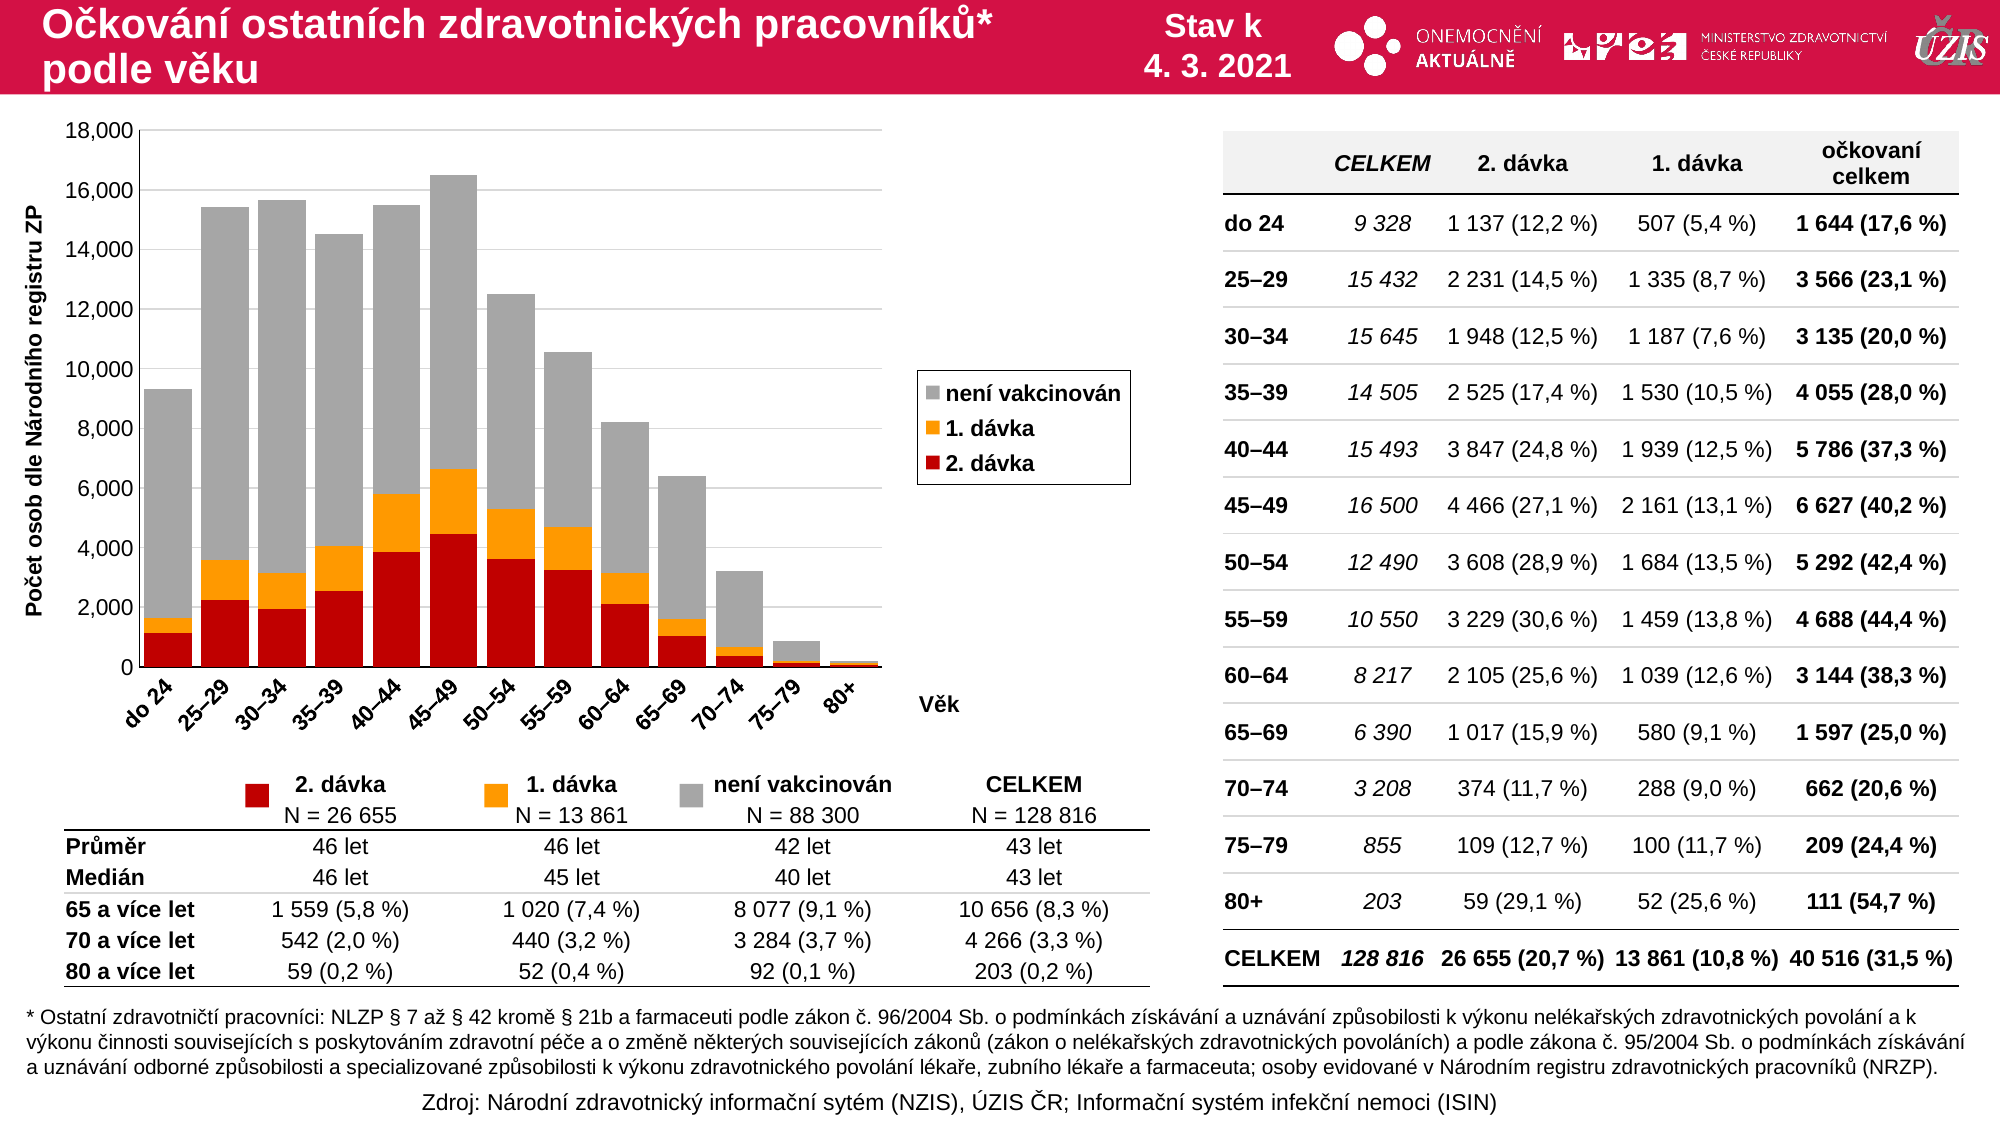

# Očkování ostatních zdravotnických pracovníků* podle věku
Stav k
4. 3. 2021

### Chart

| Category | 2. dávka | 1. dávka | není vakcinován |
|---|---|---|---|
| do 24 | 1137.0 | 507.0 | 7684.0 |
| 25–29 | 2231.0 | 1335.0 | 11866.0 |
| 30–34 | 1948.0 | 1187.0 | 12510.0 |
| 35–39 | 2525.0 | 1530.0 | 10450.0 |
| 40–44 | 3847.0 | 1939.0 | 9707.0 |
| 45–49 | 4466.0 | 2161.0 | 9873.0 |
| 50–54 | 3608.0 | 1684.0 | 7198.0 |
| 55–59 | 3229.0 | 1459.0 | 5862.0 |
| 60–64 | 2105.0 | 1039.0 | 5073.0 |
| 65–69 | 1017.0 | 580.0 | 4793.0 |
| 70–74 | 374.0 | 288.0 | 2546.0 |
| 75–79 | 109.0 | 100.0 | 646.0 |
| 80+ | 59.0 | 52.0 | 92.0 |
|  | CELKEM | 2. dávka | 1. dávka | očkovaní celkem |
| --- | --- | --- | --- | --- |
| do 24 | 9 328 | 1 137 (12,2 %) | 507 (5,4 %) | 1 644 (17,6 %) |
| 25–29 | 15 432 | 2 231 (14,5 %) | 1 335 (8,7 %) | 3 566 (23,1 %) |
| 30–34 | 15 645 | 1 948 (12,5 %) | 1 187 (7,6 %) | 3 135 (20,0 %) |
| 35–39 | 14 505 | 2 525 (17,4 %) | 1 530 (10,5 %) | 4 055 (28,0 %) |
| 40–44 | 15 493 | 3 847 (24,8 %) | 1 939 (12,5 %) | 5 786 (37,3 %) |
| 45–49 | 16 500 | 4 466 (27,1 %) | 2 161 (13,1 %) | 6 627 (40,2 %) |
| 50–54 | 12 490 | 3 608 (28,9 %) | 1 684 (13,5 %) | 5 292 (42,4 %) |
| 55–59 | 10 550 | 3 229 (30,6 %) | 1 459 (13,8 %) | 4 688 (44,4 %) |
| 60–64 | 8 217 | 2 105 (25,6 %) | 1 039 (12,6 %) | 3 144 (38,3 %) |
| 65–69 | 6 390 | 1 017 (15,9 %) | 580 (9,1 %) | 1 597 (25,0 %) |
| 70–74 | 3 208 | 374 (11,7 %) | 288 (9,0 %) | 662 (20,6 %) |
| 75–79 | 855 | 109 (12,7 %) | 100 (11,7 %) | 209 (24,4 %) |
| 80+ | 203 | 59 (29,1 %) | 52 (25,6 %) | 111 (54,7 %) |
| CELKEM | 128 816 | 26 655 (20,7 %) | 13 861 (10,8 %) | 40 516 (31,5 %) |
Počet osob dle Národního registru ZP
Věk
|  | 2. dávka | 1. dávka | není vakcinován | CELKEM |
| --- | --- | --- | --- | --- |
|  | N = 26 655 | N = 13 861 | N = 88 300 | N = 128 816 |
| Průměr | 46 let | 46 let | 42 let | 43 let |
| Medián | 46 let | 45 let | 40 let | 43 let |
| 65 a více let | 1 559 (5,8 %) | 1 020 (7,4 %) | 8 077 (9,1 %) | 10 656 (8,3 %) |
| 70 a více let | 542 (2,0 %) | 440 (3,2 %) | 3 284 (3,7 %) | 4 266 (3,3 %) |
| 80 a více let | 59 (0,2 %) | 52 (0,4 %) | 92 (0,1 %) | 203 (0,2 %) |

* Ostatní zdravotničtí pracovníci: NLZP § 7 až § 42 kromě § 21b a farmaceuti podle zákon č. 96/2004 Sb. o podmínkách získávání a uznávání způsobilosti k výkonu nelékařských zdravotnických povolání a k výkonu činnosti souvisejících s poskytováním zdravotní péče a o změně některých souvisejících zákonů (zákon o nelékařských zdravotnických povoláních) a podle zákona č. 95/2004 Sb. o podmínkách získávání a uznávání odborné způsobilosti a specializované způsobilosti k výkonu zdravotnického povolání lékaře, zubního lékaře a farmaceuta; osoby evidované v Národním registru zdravotnických pracovníků (NRZP).
Zdroj: Národní zdravotnický informační sytém (NZIS), ÚZIS ČR; Informační systém infekční nemoci (ISIN)